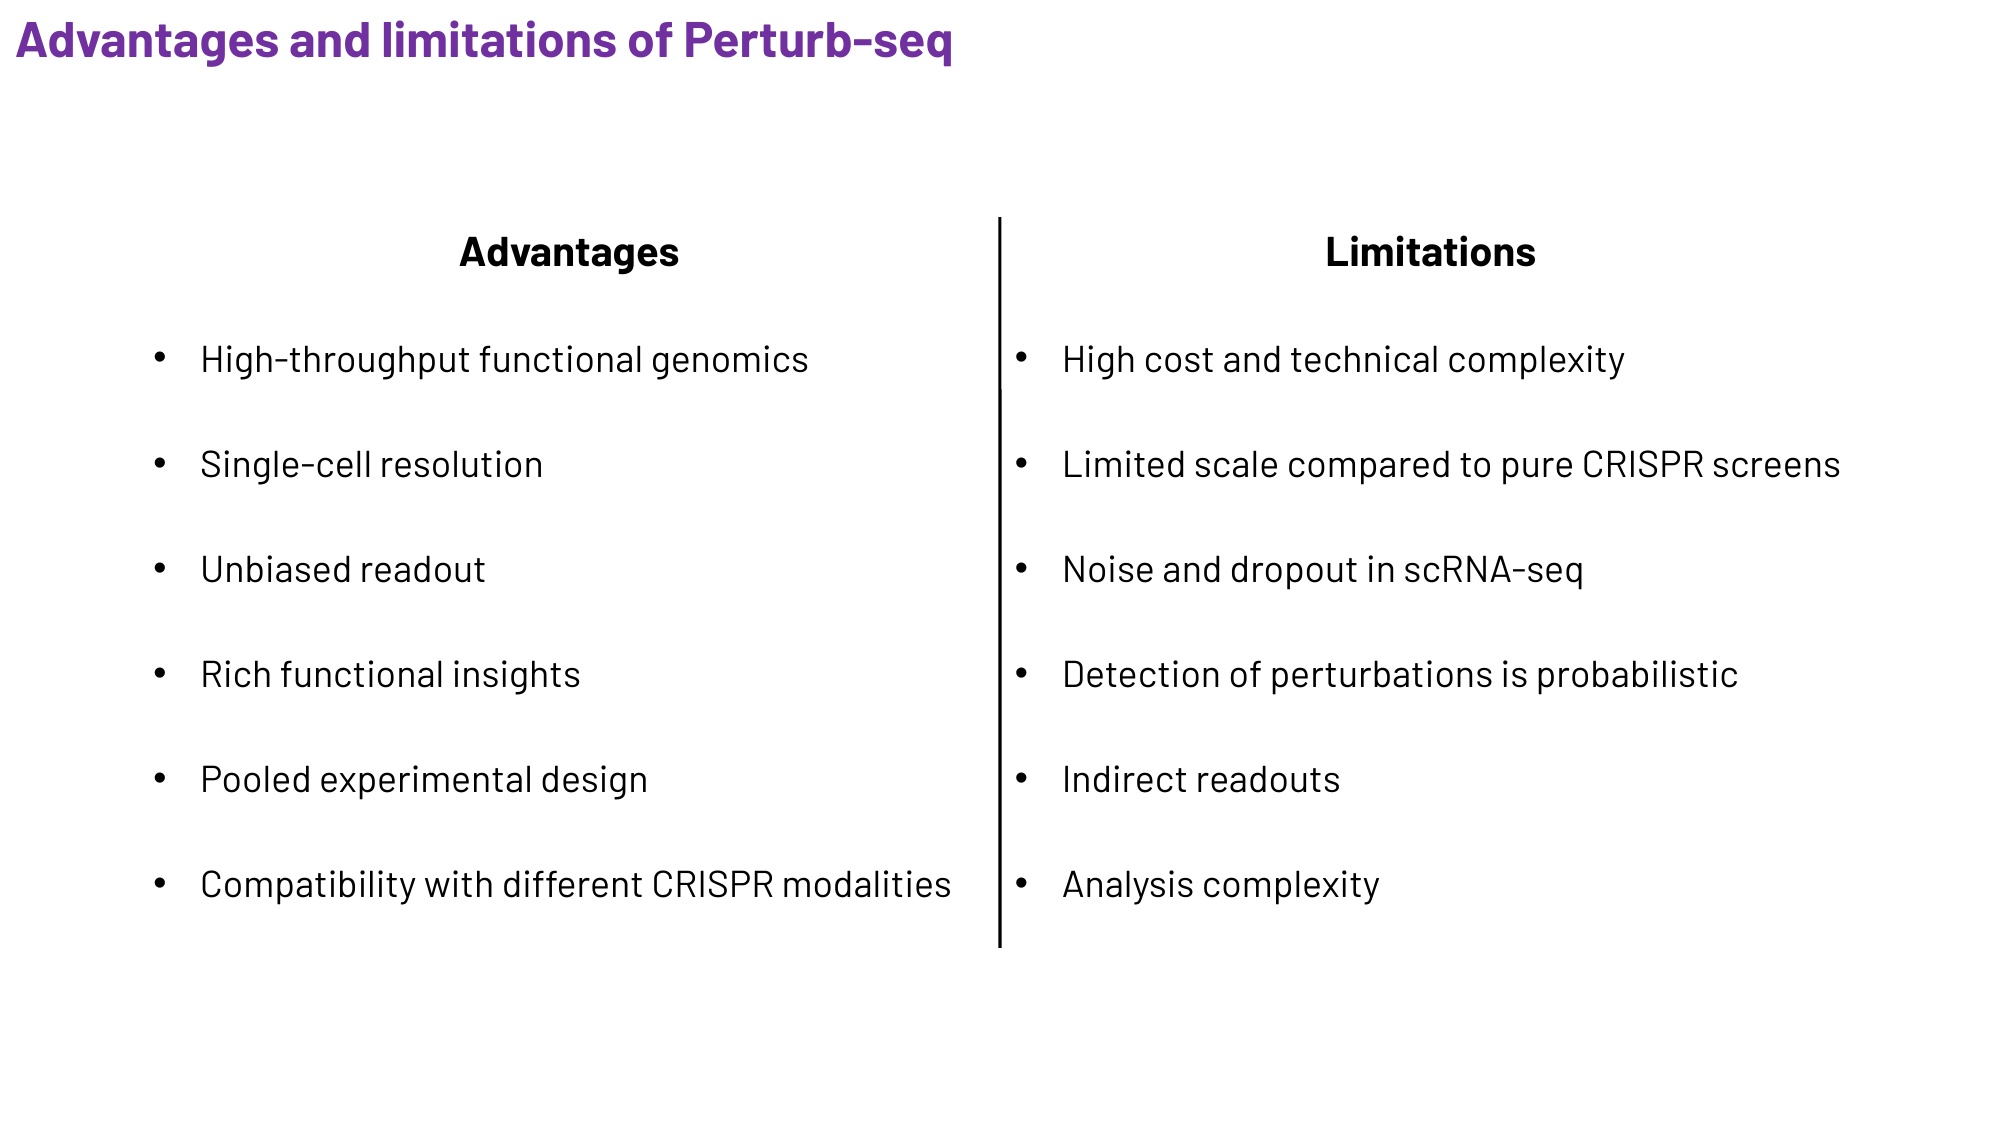

Advantages and limitations of Perturb-seq
| Advantages | Limitations |
| --- | --- |
| High-throughput functional genomics | High cost and technical complexity |
| Single-cell resolution | Limited scale compared to pure CRISPR screens |
| Unbiased readout | Noise and dropout in scRNA-seq |
| Rich functional insights | Detection of perturbations is probabilistic |
| Pooled experimental design | Indirect readouts |
| Compatibility with different CRISPR modalities | Analysis complexity |
|  |  |